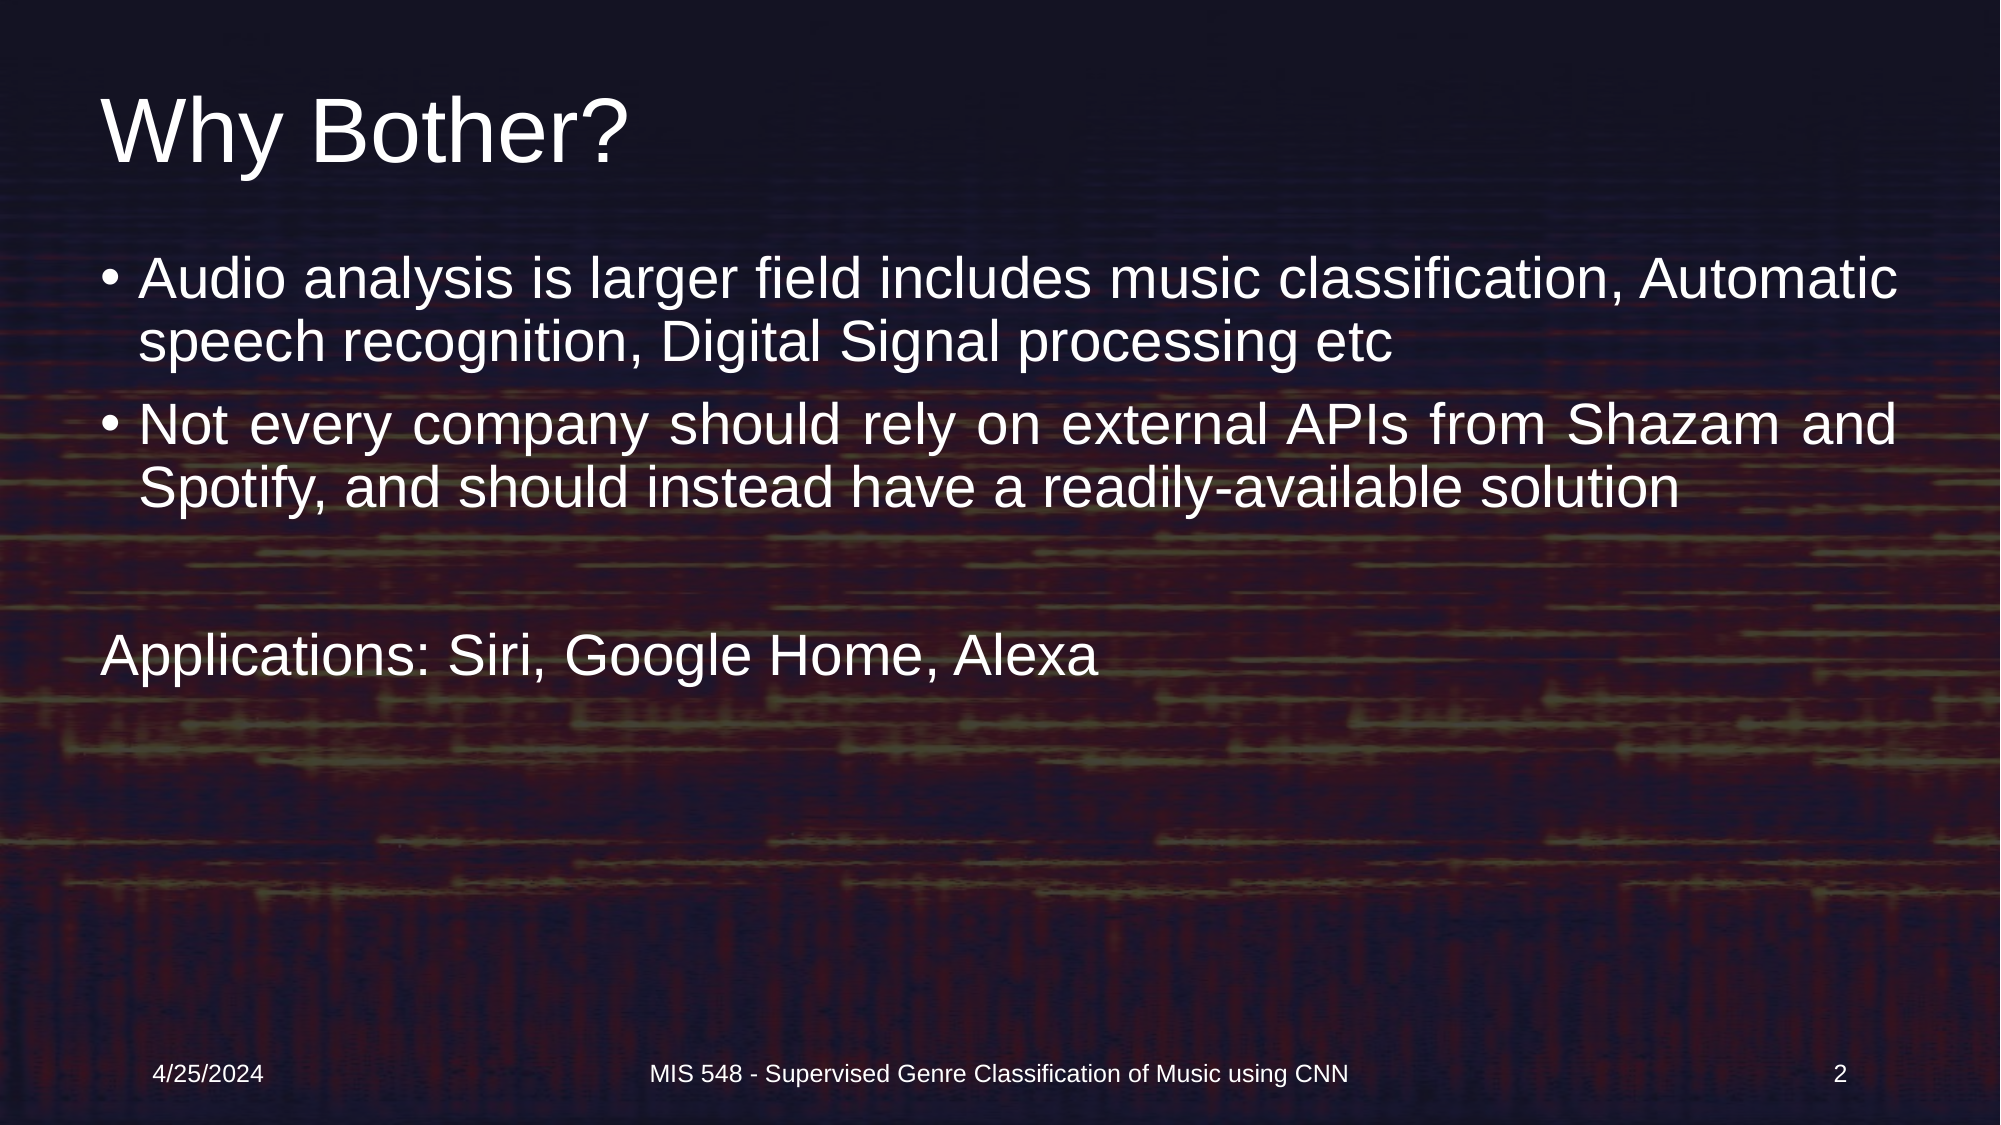

# Why Bother?
Audio analysis is larger field includes music classification, Automatic speech recognition, Digital Signal processing etc
Not every company should rely on external APIs from Shazam and Spotify, and should instead have a readily-available solution

Applications: Siri, Google Home, Alexa
4/25/2024
MIS 548 - Supervised Genre Classification of Music using CNN
2